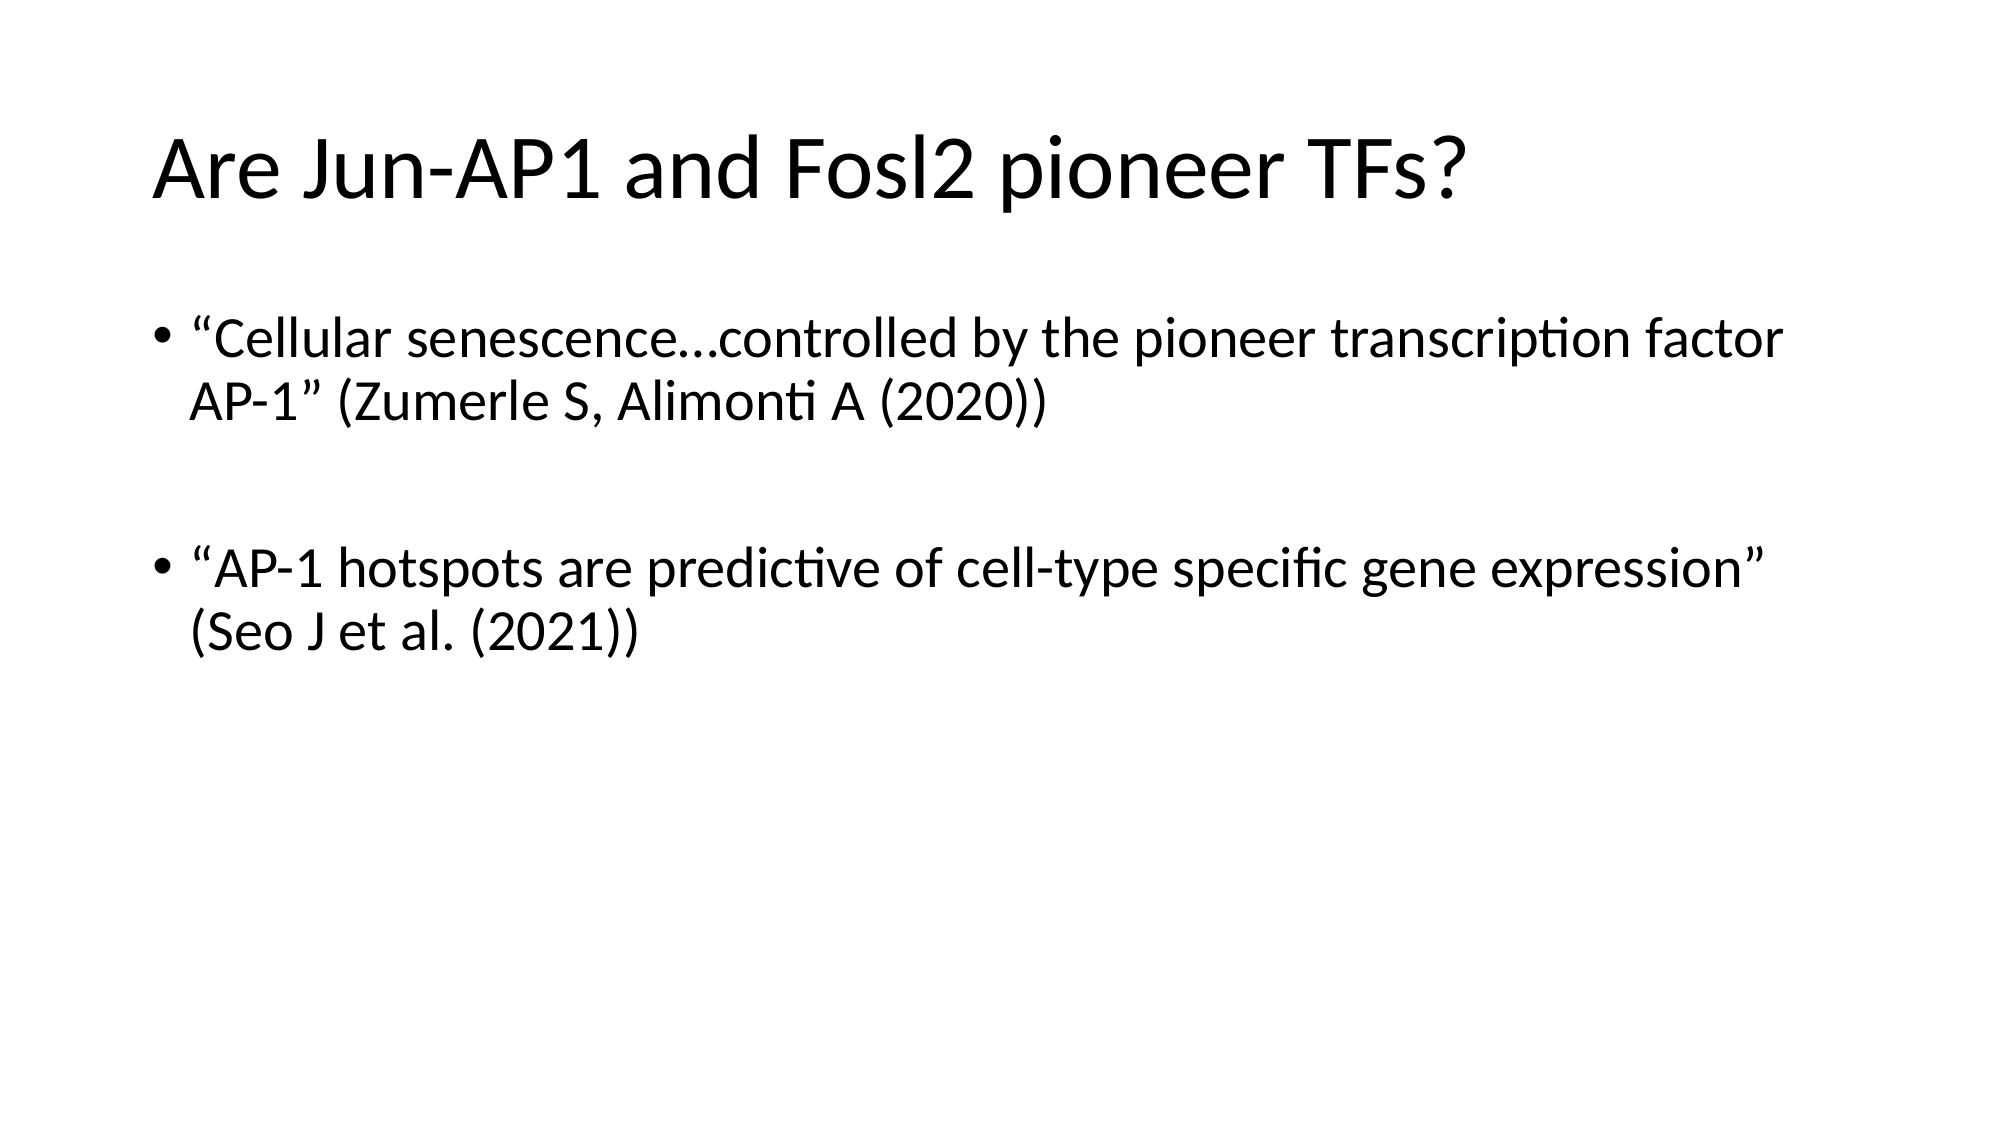

# Are Jun-AP1 and Fosl2 pioneer TFs?
“Cellular senescence…controlled by the pioneer transcription factor AP-1” (Zumerle S, Alimonti A (2020))

“AP-1 hotspots are predictive of cell-type specific gene expression” (Seo J et al. (2021))